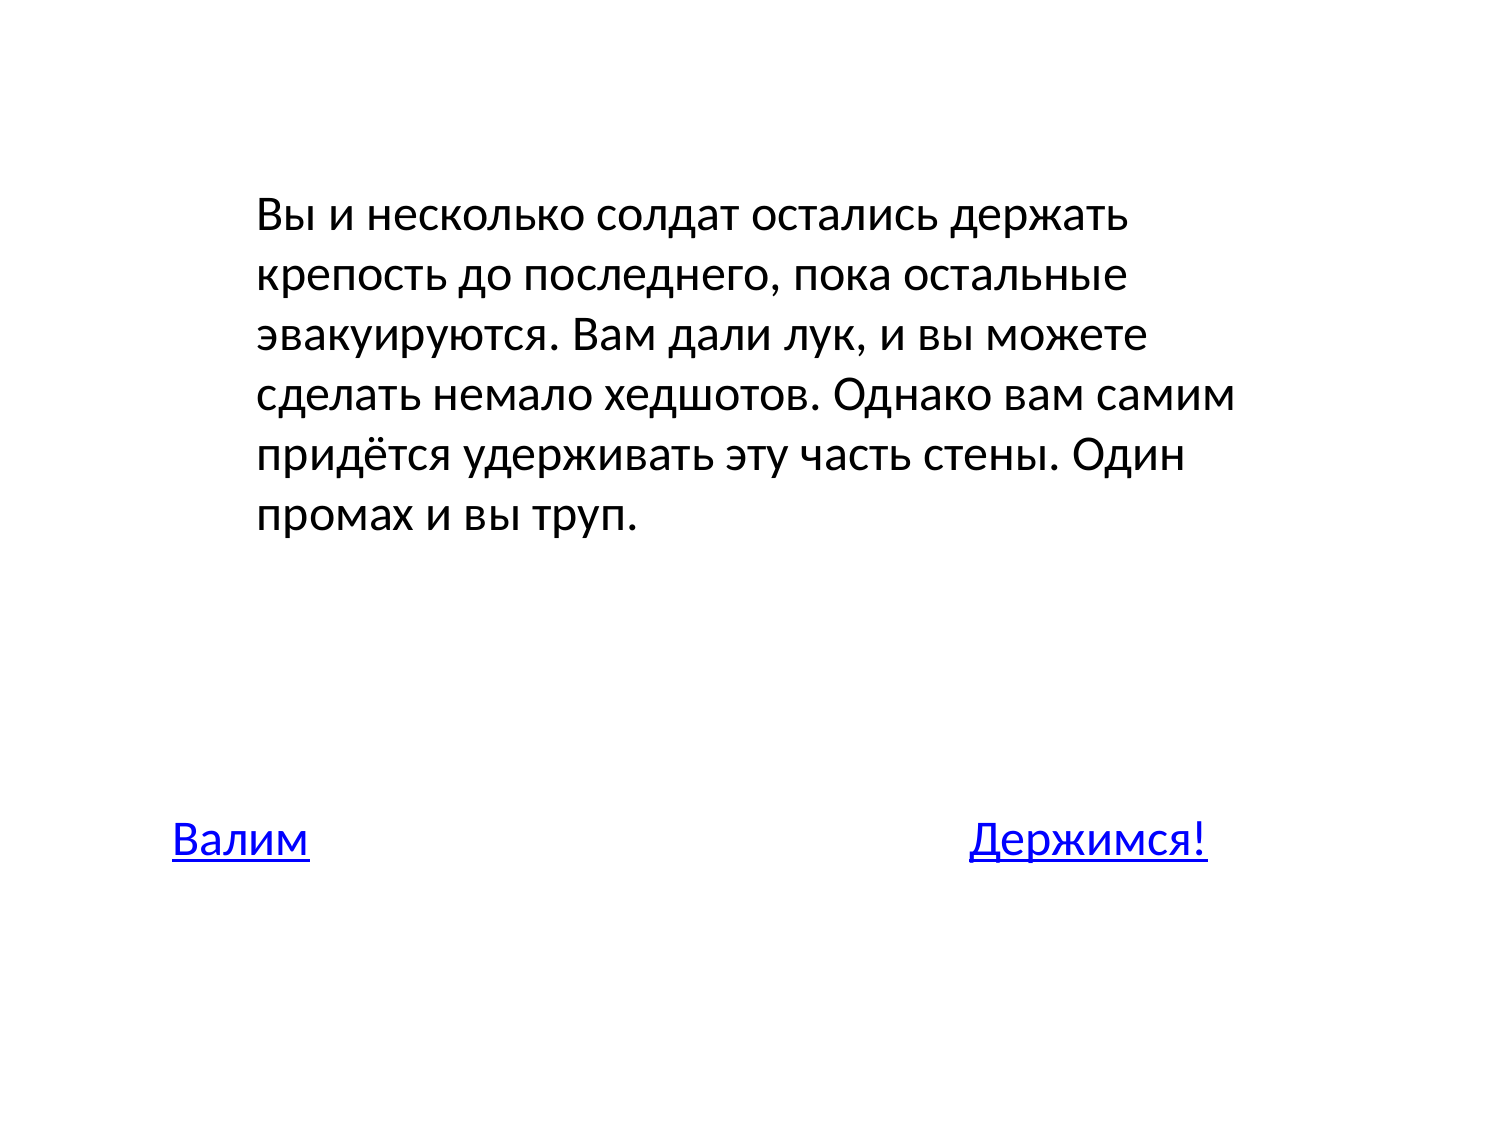

Вы и несколько солдат остались держать крепость до последнего, пока остальные эвакуируются. Вам дали лук, и вы можете сделать немало хедшотов. Однако вам самим придётся удерживать эту часть стены. Один промах и вы труп.
Валим
Держимся!